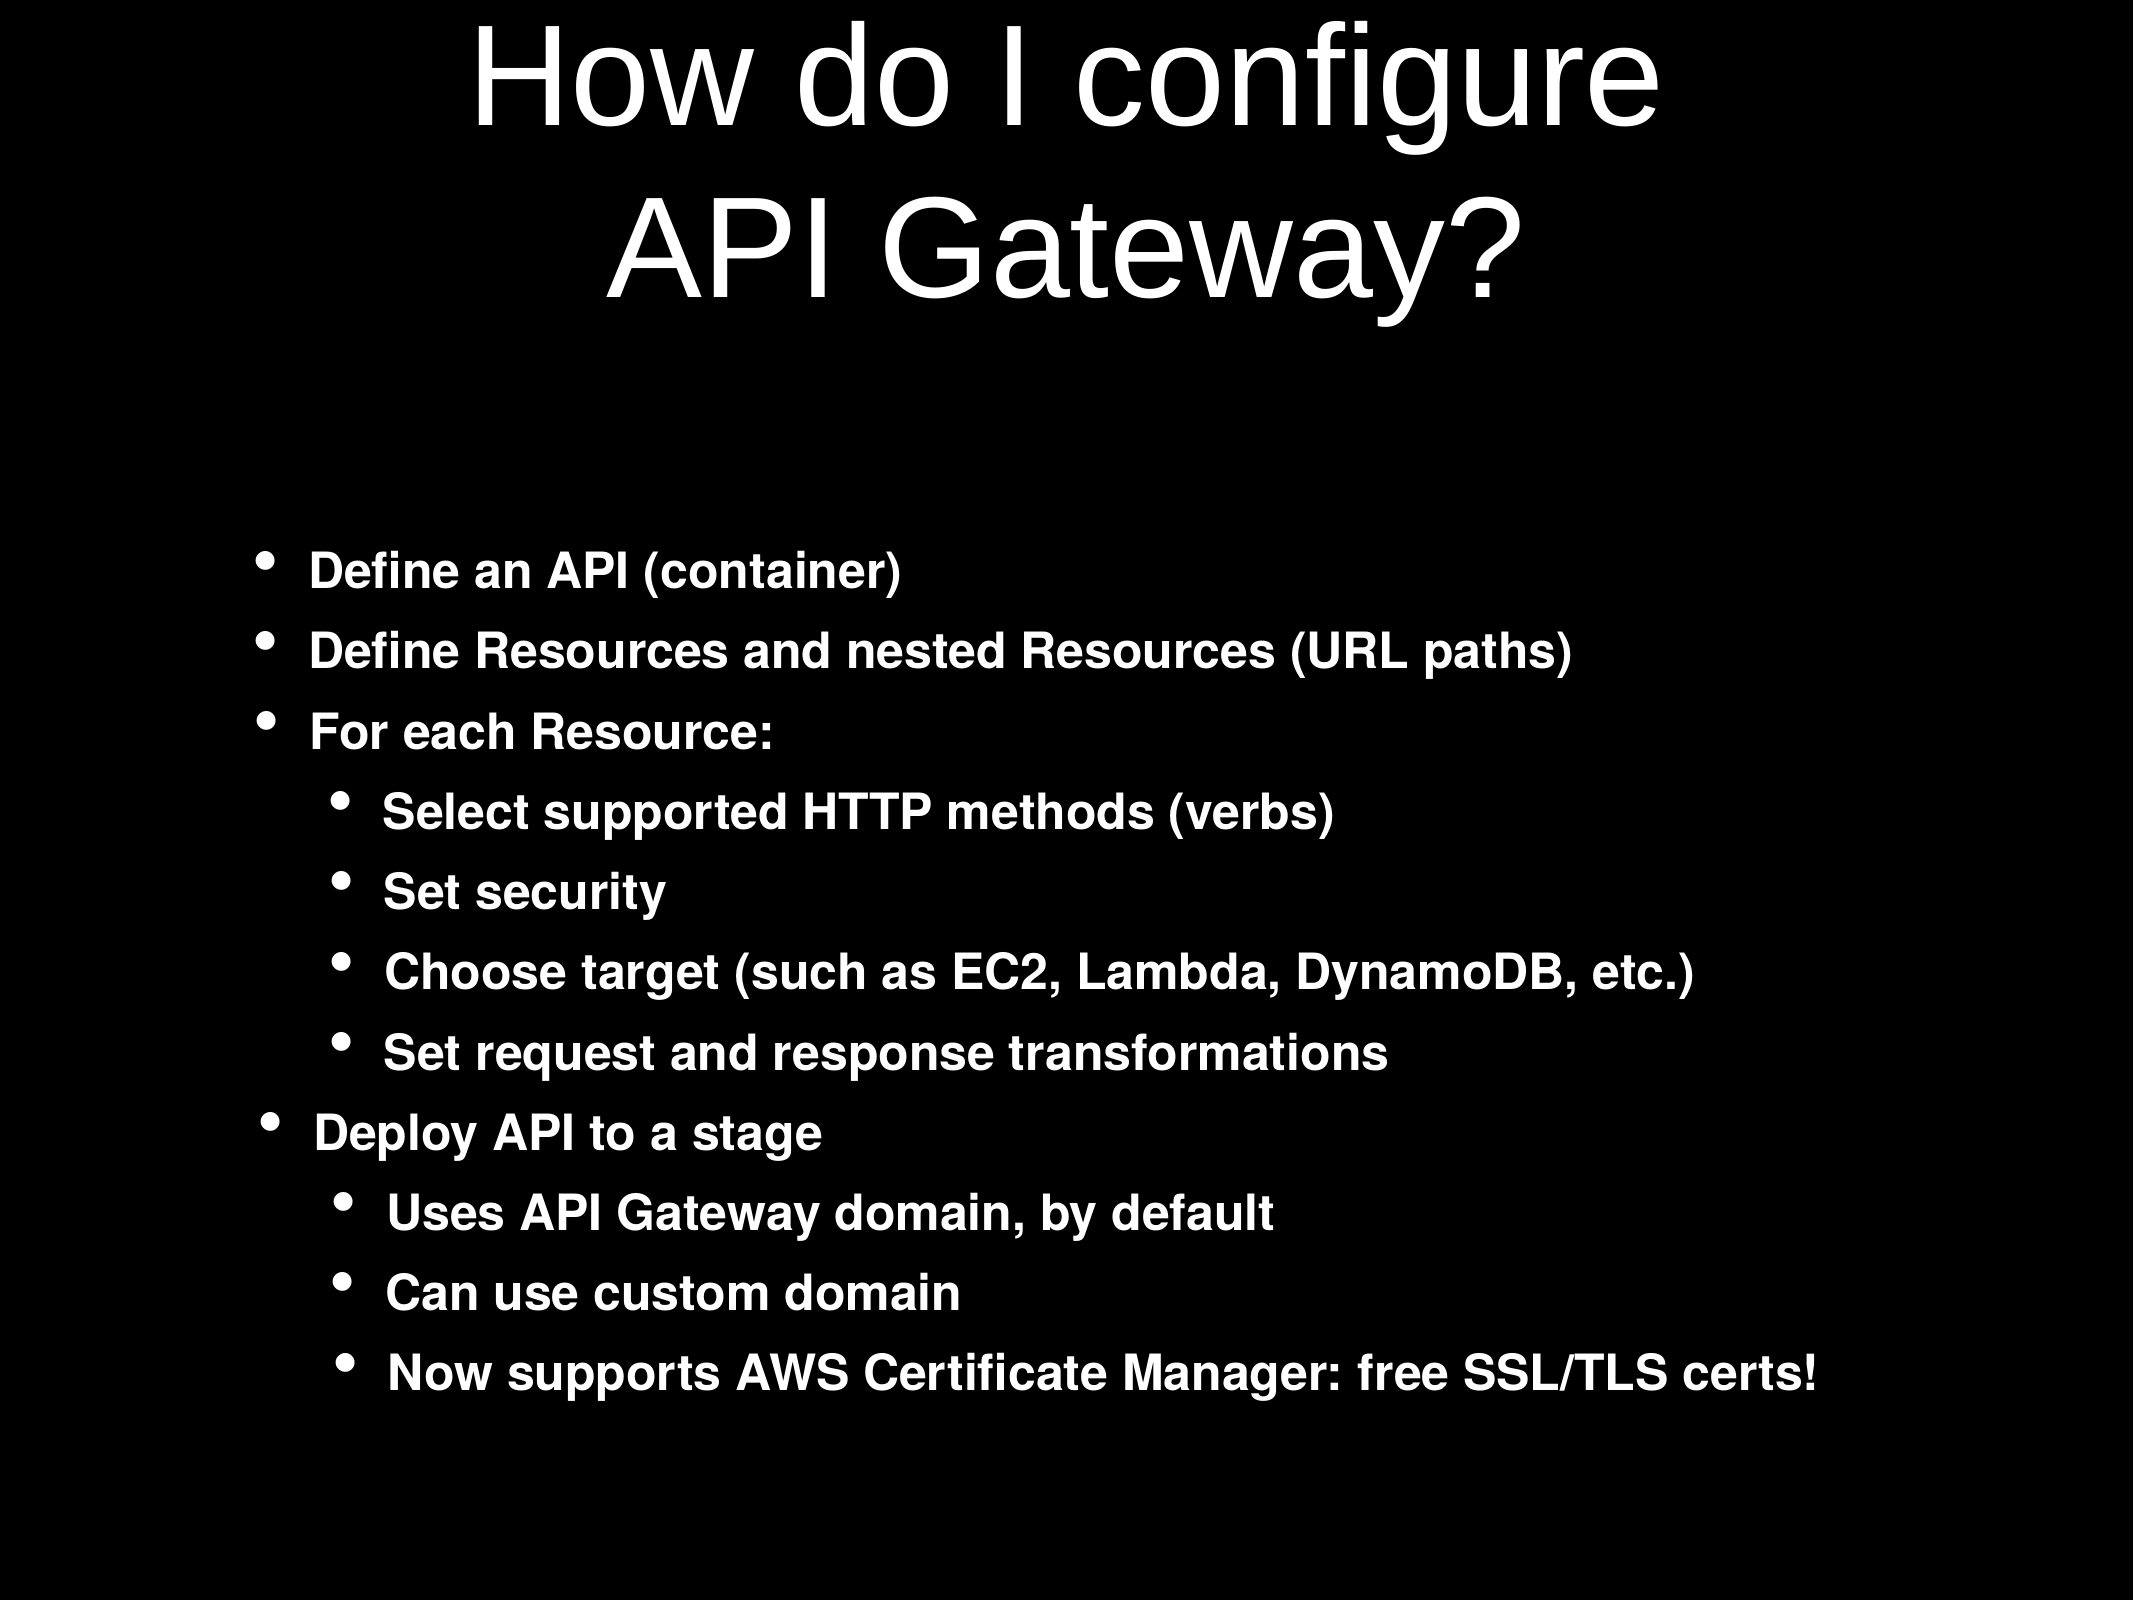

How do I configure
API Gateway?
Define an API (container)
Define Resources and nested Resources (URL paths)
For each Resource:
Select supported HTTP methods (verbs)
Set security
Choose target (such as EC2, Lambda, DynamoDB, etc.)
Set request and response transformations
Deploy API to a stage
Uses API Gateway domain, by default
Can use custom domain
Now supports AWS Certificate Manager: free SSL/TLS certs!